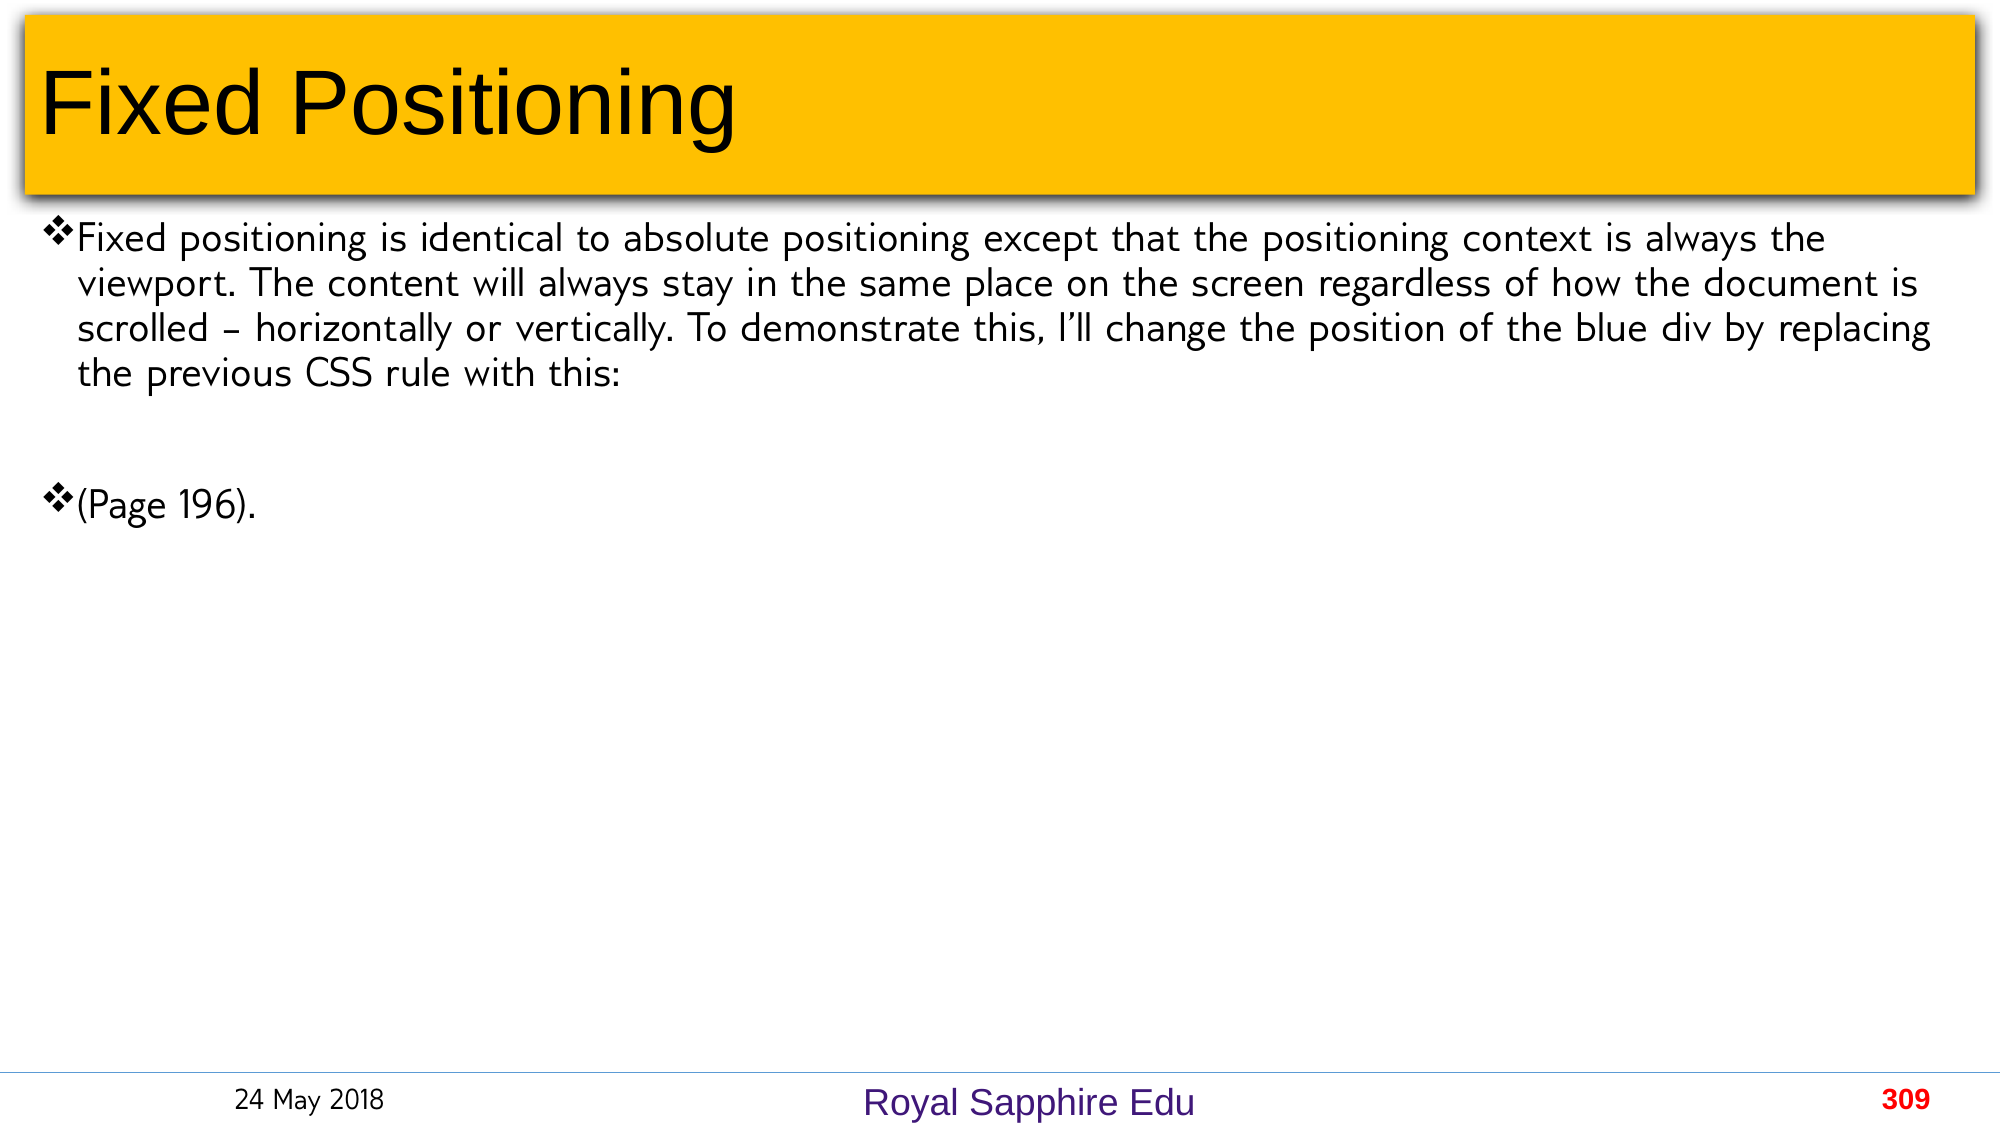

# Fixed Positioning
Fixed positioning is identical to absolute positioning except that the positioning context is always the viewport. The content will always stay in the same place on the screen regardless of how the document is scrolled – horizontally or vertically. To demonstrate this, I’ll change the position of the blue div by replacing the previous CSS rule with this:

(Page 196).
24 May 2018
309